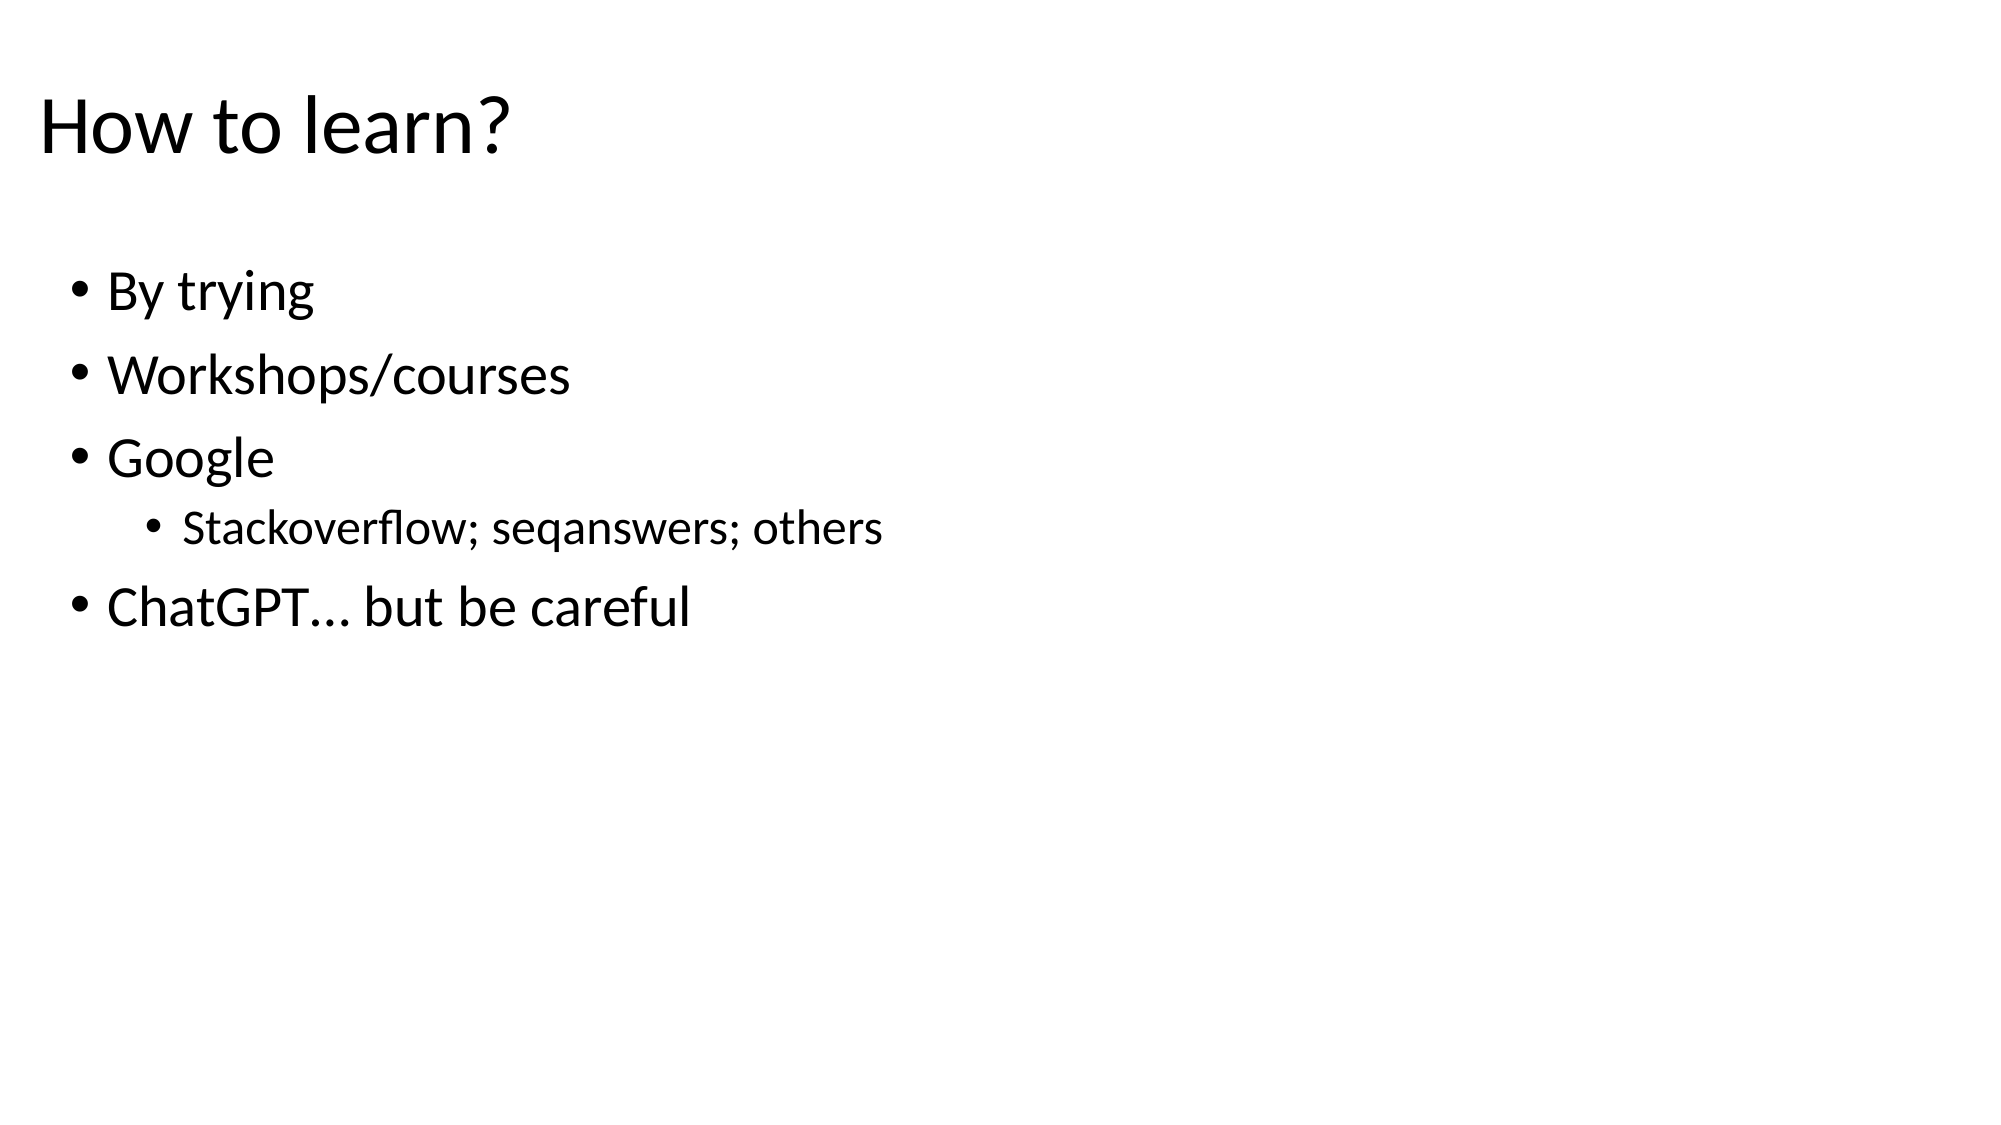

# How to learn?
By trying
Workshops/courses
Google
Stackoverflow; seqanswers; others
ChatGPT… but be careful